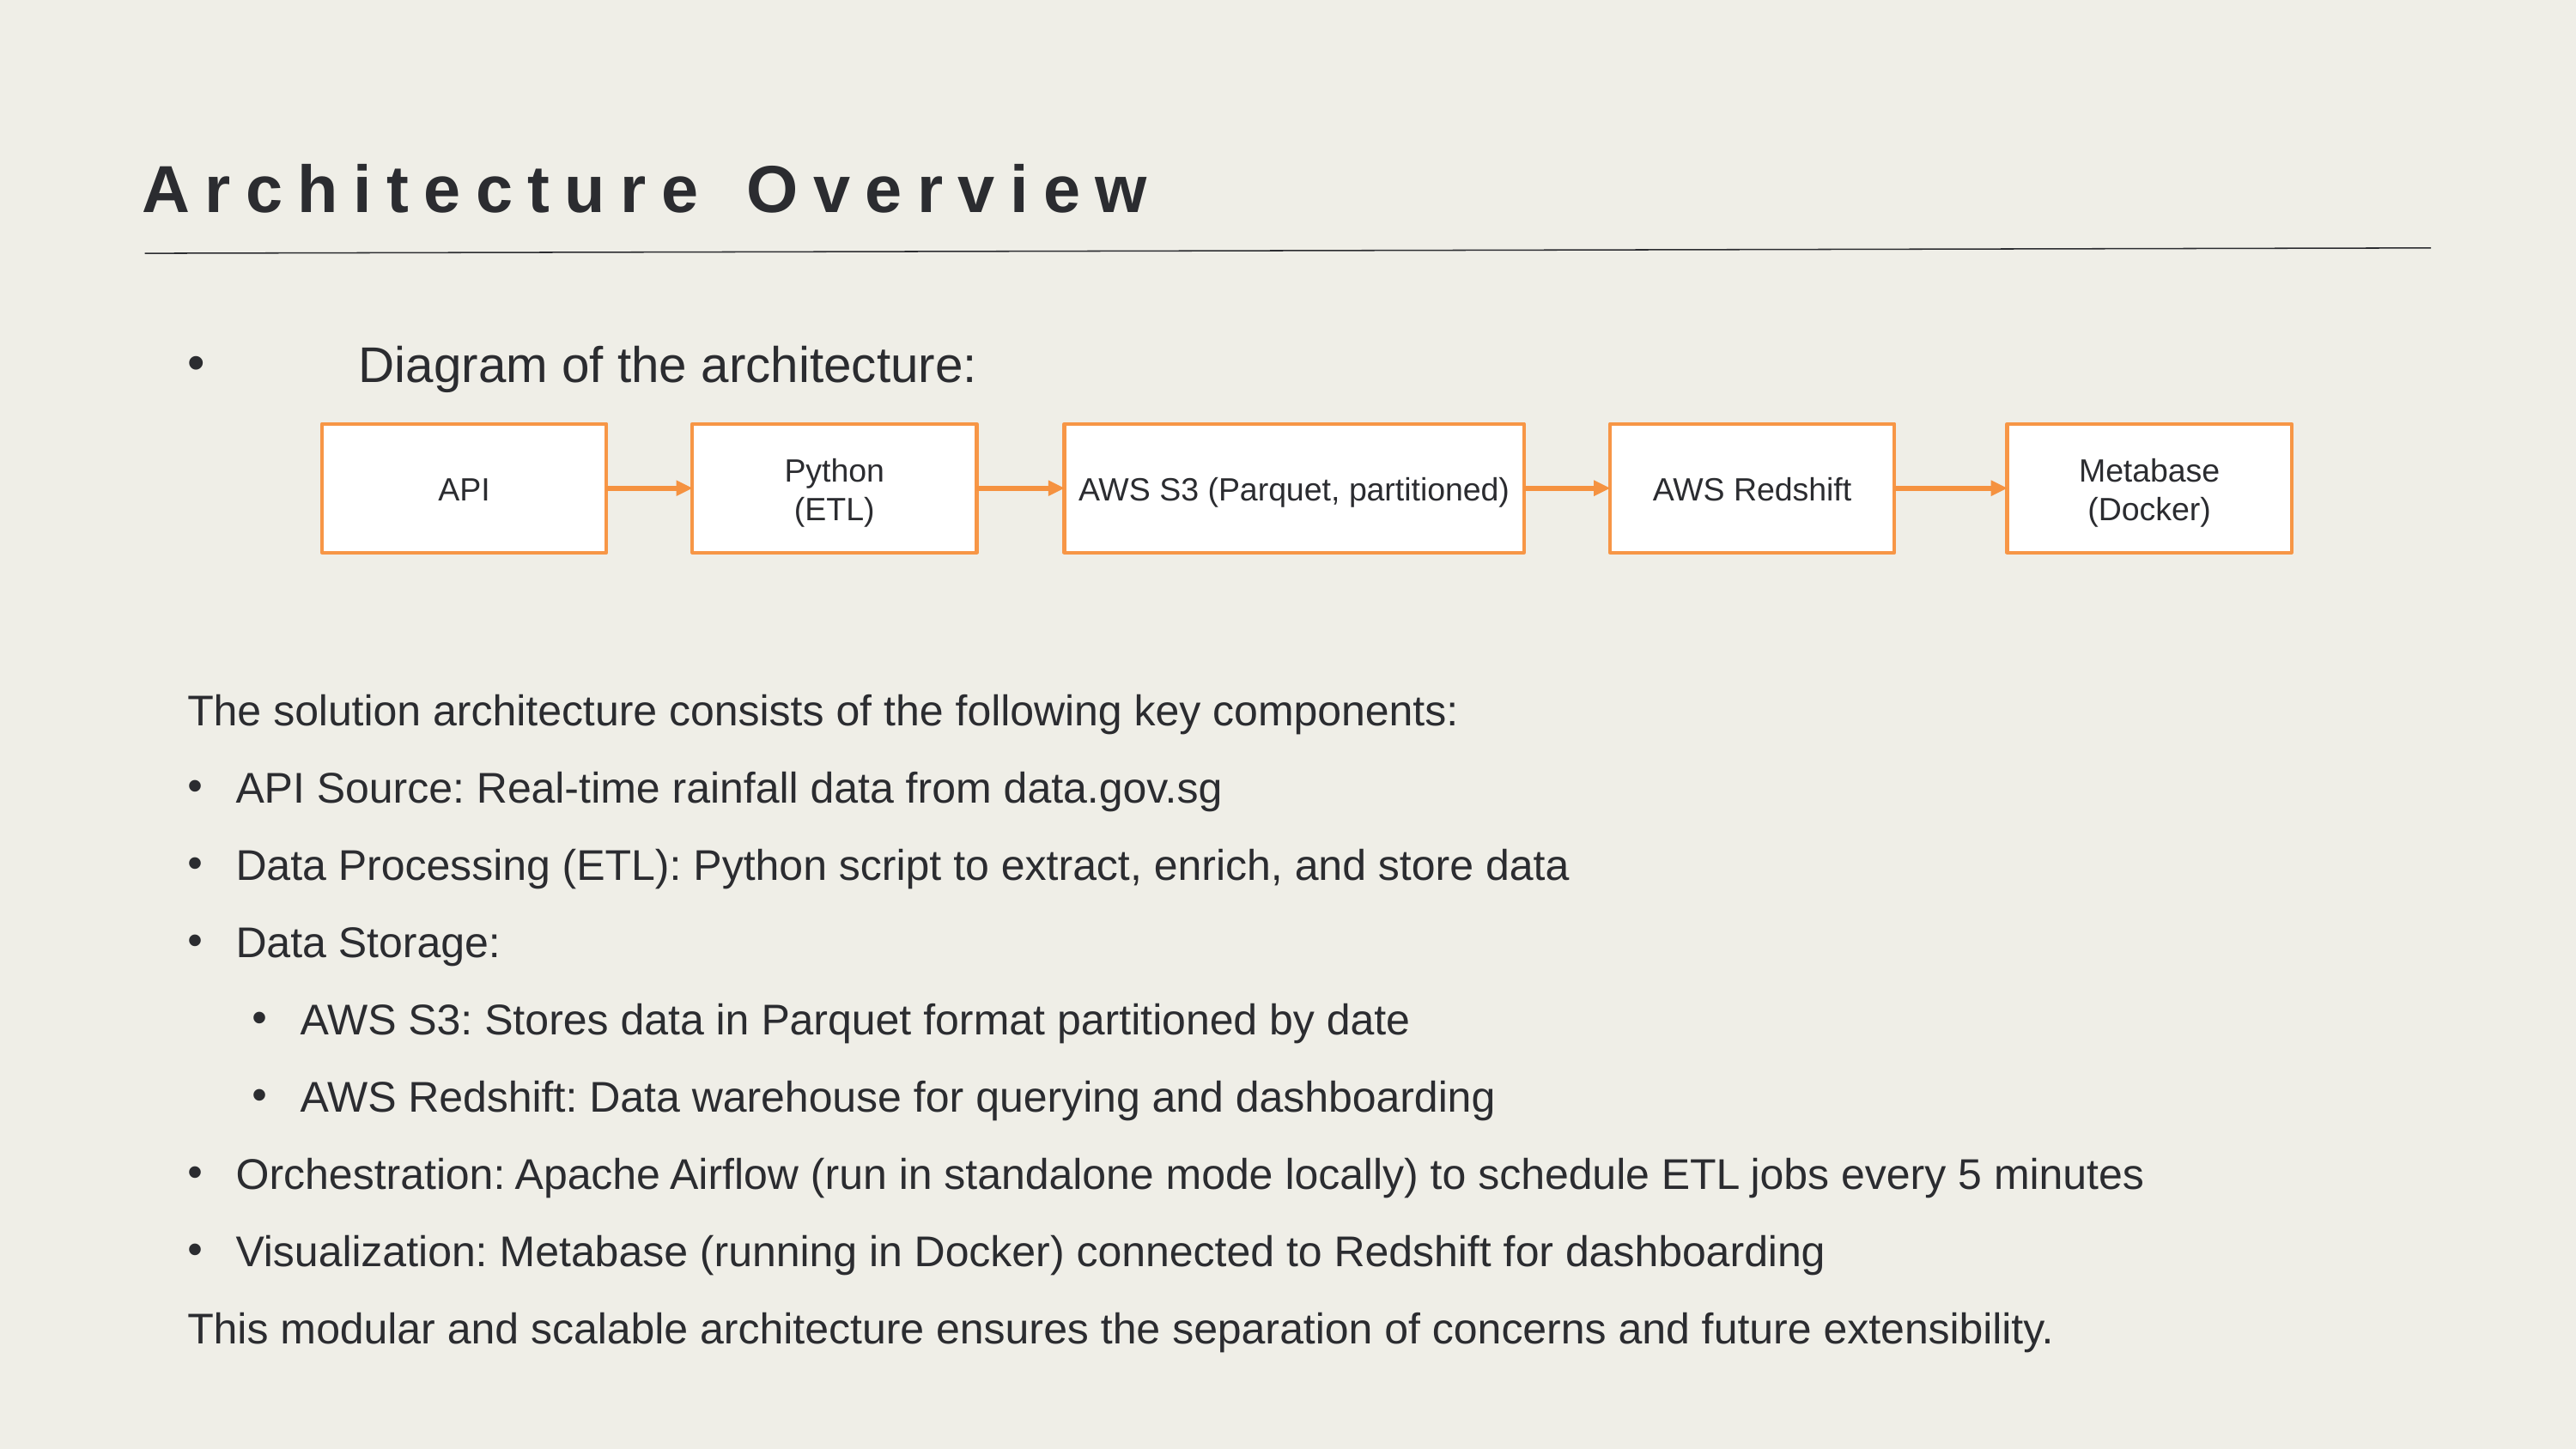

Architecture Overview

	Diagram of the architecture:

The solution architecture consists of the following key components:
API Source: Real-time rainfall data from data.gov.sg
Data Processing (ETL): Python script to extract, enrich, and store data
Data Storage:
AWS S3: Stores data in Parquet format partitioned by date
AWS Redshift: Data warehouse for querying and dashboarding
Orchestration: Apache Airflow (run in standalone mode locally) to schedule ETL jobs every 5 minutes
Visualization: Metabase (running in Docker) connected to Redshift for dashboarding
This modular and scalable architecture ensures the separation of concerns and future extensibility.

API
Python
(ETL)
AWS S3 (Parquet, partitioned)
AWS Redshift
Metabase (Docker)